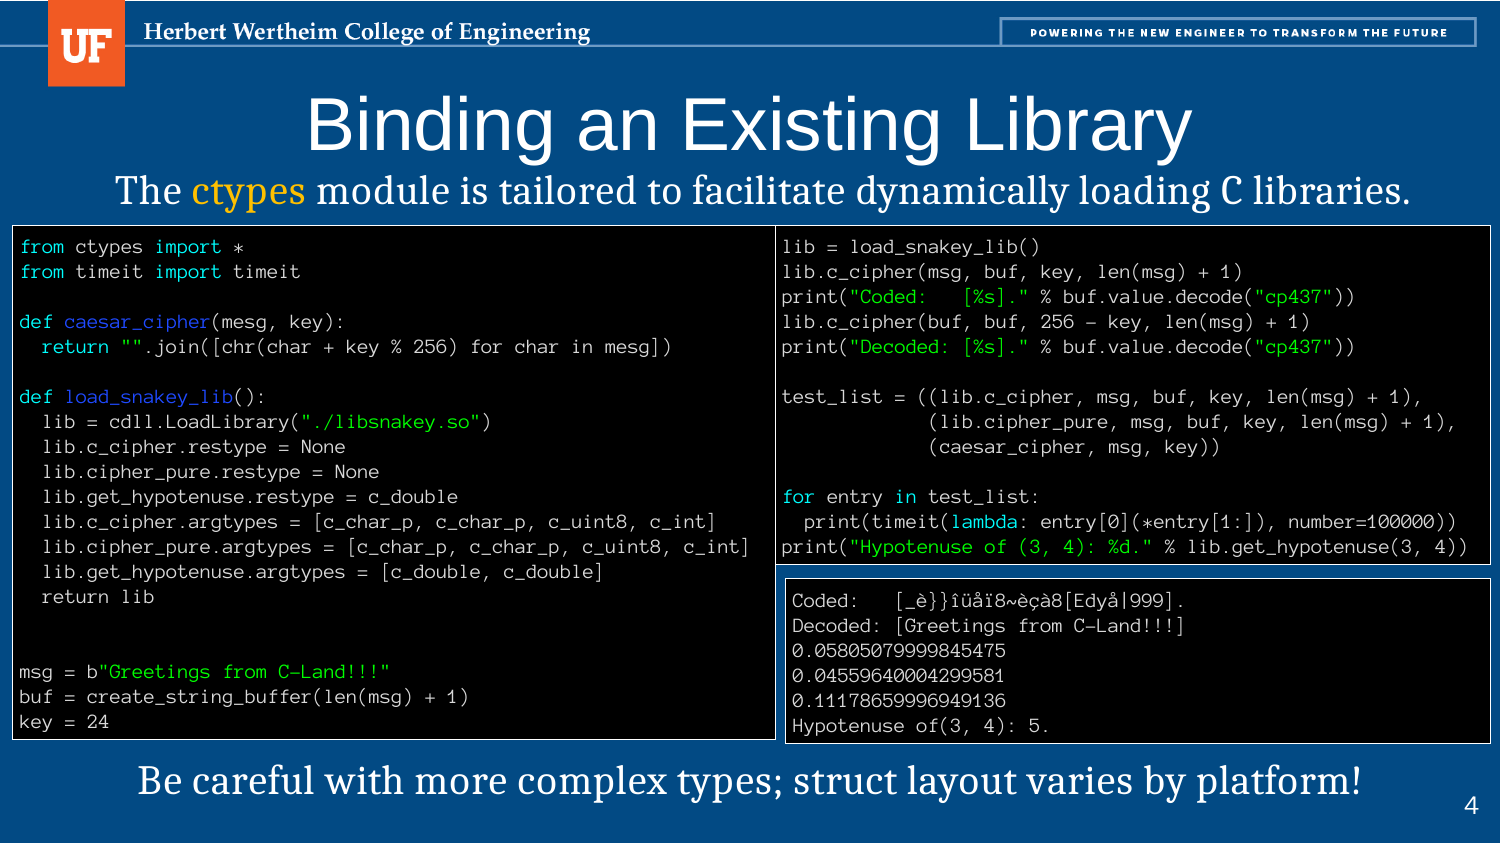

# Binding an Existing Library
The ctypes module is tailored to facilitate dynamically loading C libraries.
from ctypes import *
from timeit import timeit

def caesar_cipher(mesg, key):
  return "".join([chr(char + key % 256) for char in mesg])

def load_snakey_lib():
  lib = cdll.LoadLibrary("./libsnakey.so")
  lib.c_cipher.restype = None
  lib.cipher_pure.restype = None
  lib.get_hypotenuse.restype = c_double
  lib.c_cipher.argtypes = [c_char_p, c_char_p, c_uint8, c_int]
  lib.cipher_pure.argtypes = [c_char_p, c_char_p, c_uint8, c_int]
  lib.get_hypotenuse.argtypes = [c_double, c_double]
  return lib

msg = b"Greetings from C-Land!!!"
buf = create_string_buffer(len(msg) + 1)
key = 24
lib = load_snakey_lib()
lib.c_cipher(msg, buf, key, len(msg) + 1)
print("Coded:   [%s]." % buf.value.decode("cp437"))
lib.c_cipher(buf, buf, 256 - key, len(msg) + 1)
print("Decoded: [%s]." % buf.value.decode("cp437"))

test_list = ((lib.c_cipher, msg, buf, key, len(msg) + 1),
             (lib.cipher_pure, msg, buf, key, len(msg) + 1),
             (caesar_cipher, msg, key))

for entry in test_list:
  print(timeit(lambda: entry[0](*entry[1:]), number=100000))
print("Hypotenuse of (3, 4): %d." % lib.get_hypotenuse(3, 4))
Coded:   [_è}}îüåï8~èçà8[Edyå|999].
Decoded: [Greetings from C-Land!!!]
0.05805079999845475
0.04559640004299581
0.11178659996949136
Hypotenuse of(3, 4): 5.
Be careful with more complex types; struct layout varies by platform!
4